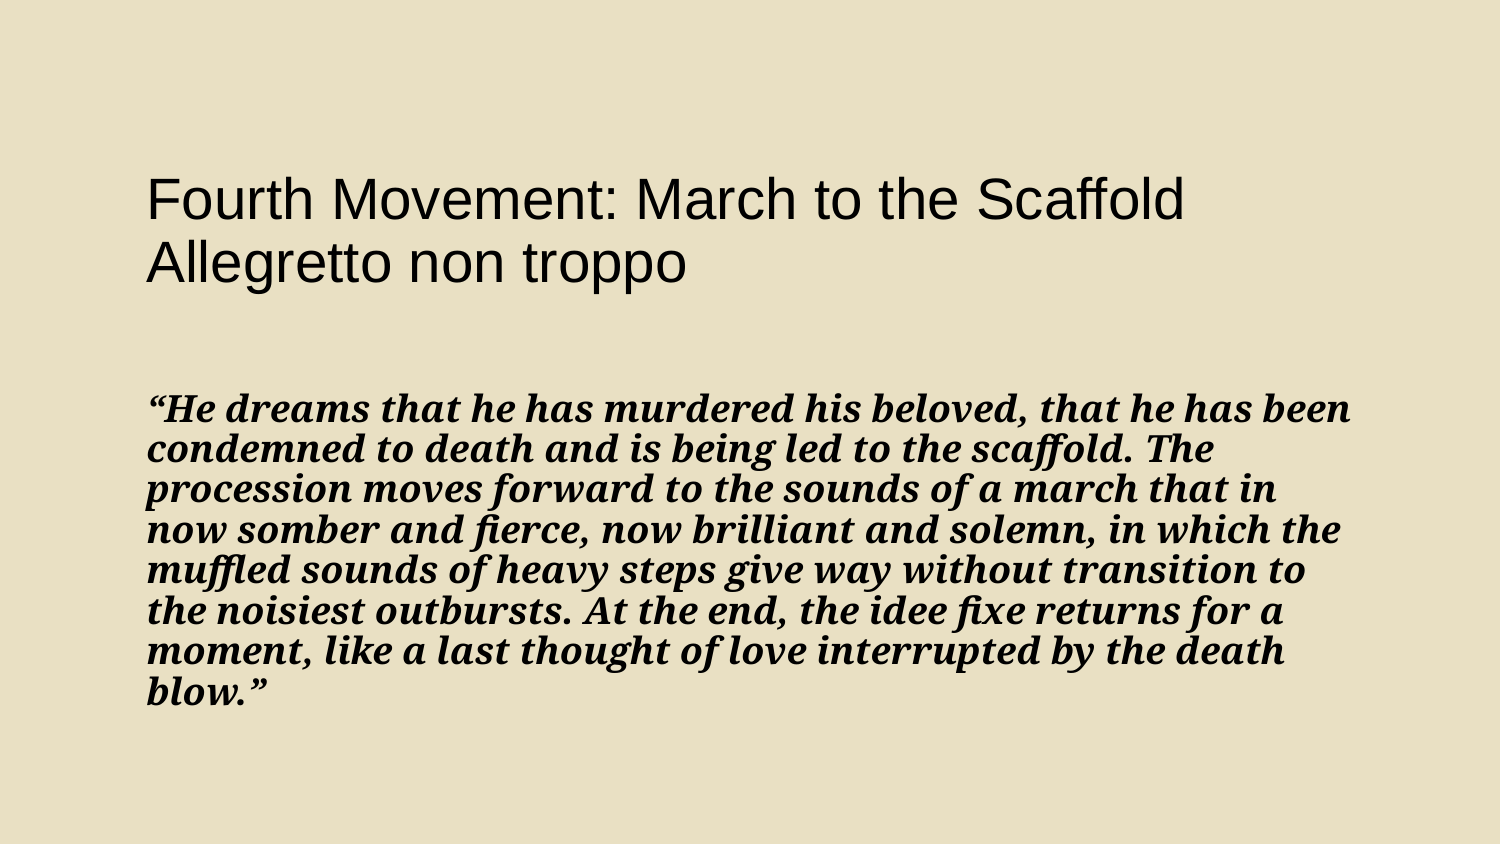

# Fourth Movement: March to the Scaffold Allegretto non troppo
“He dreams that he has murdered his beloved, that he has been condemned to death and is being led to the scaffold. The procession moves forward to the sounds of a march that in now somber and fierce, now brilliant and solemn, in which the muffled sounds of heavy steps give way without transition to the noisiest outbursts. At the end, the idee fixe returns for a moment, like a last thought of love interrupted by the death blow.”